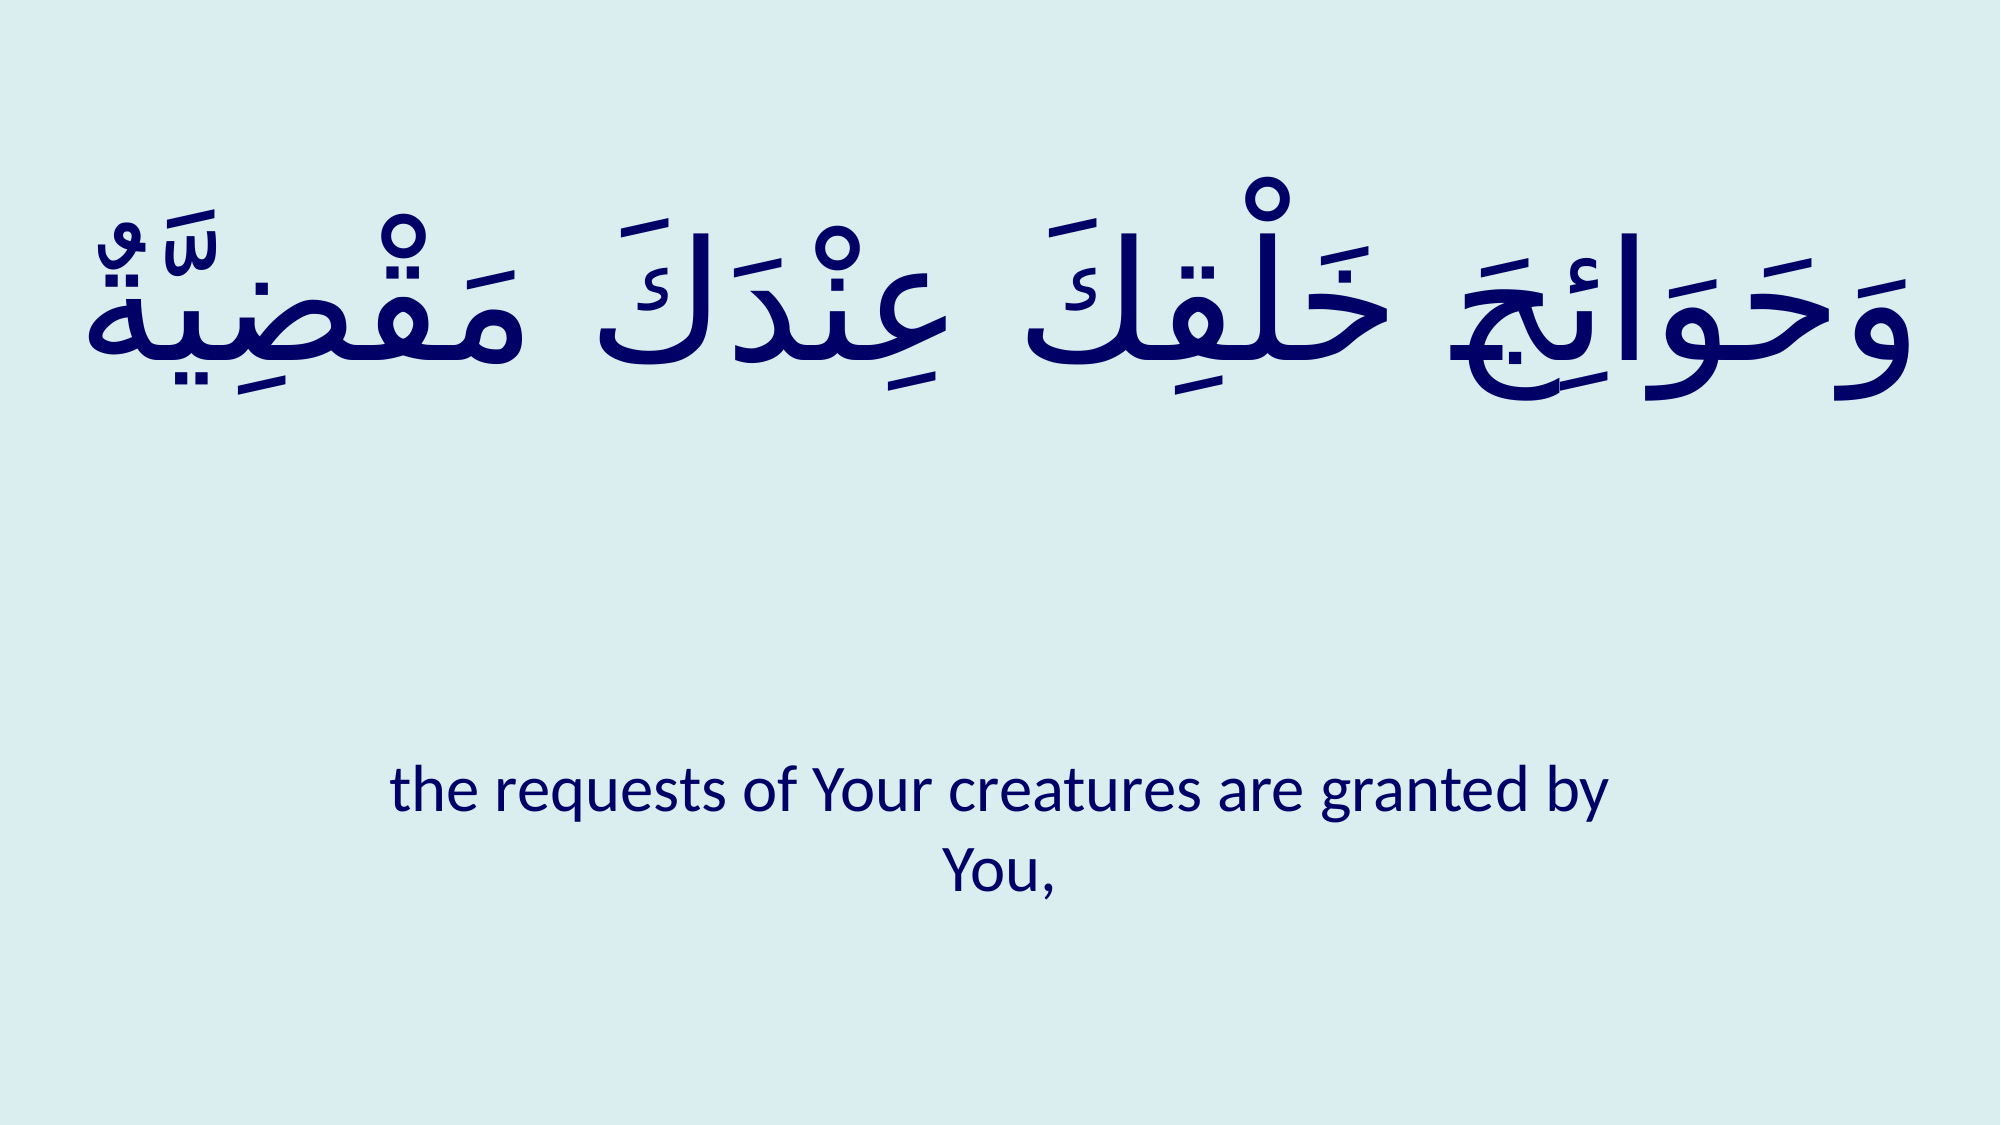

# وَحَوَائِجَ خَلْقِكَ عِنْدَكَ مَقْضِيَّةٌ
the requests of Your creatures are granted by You,